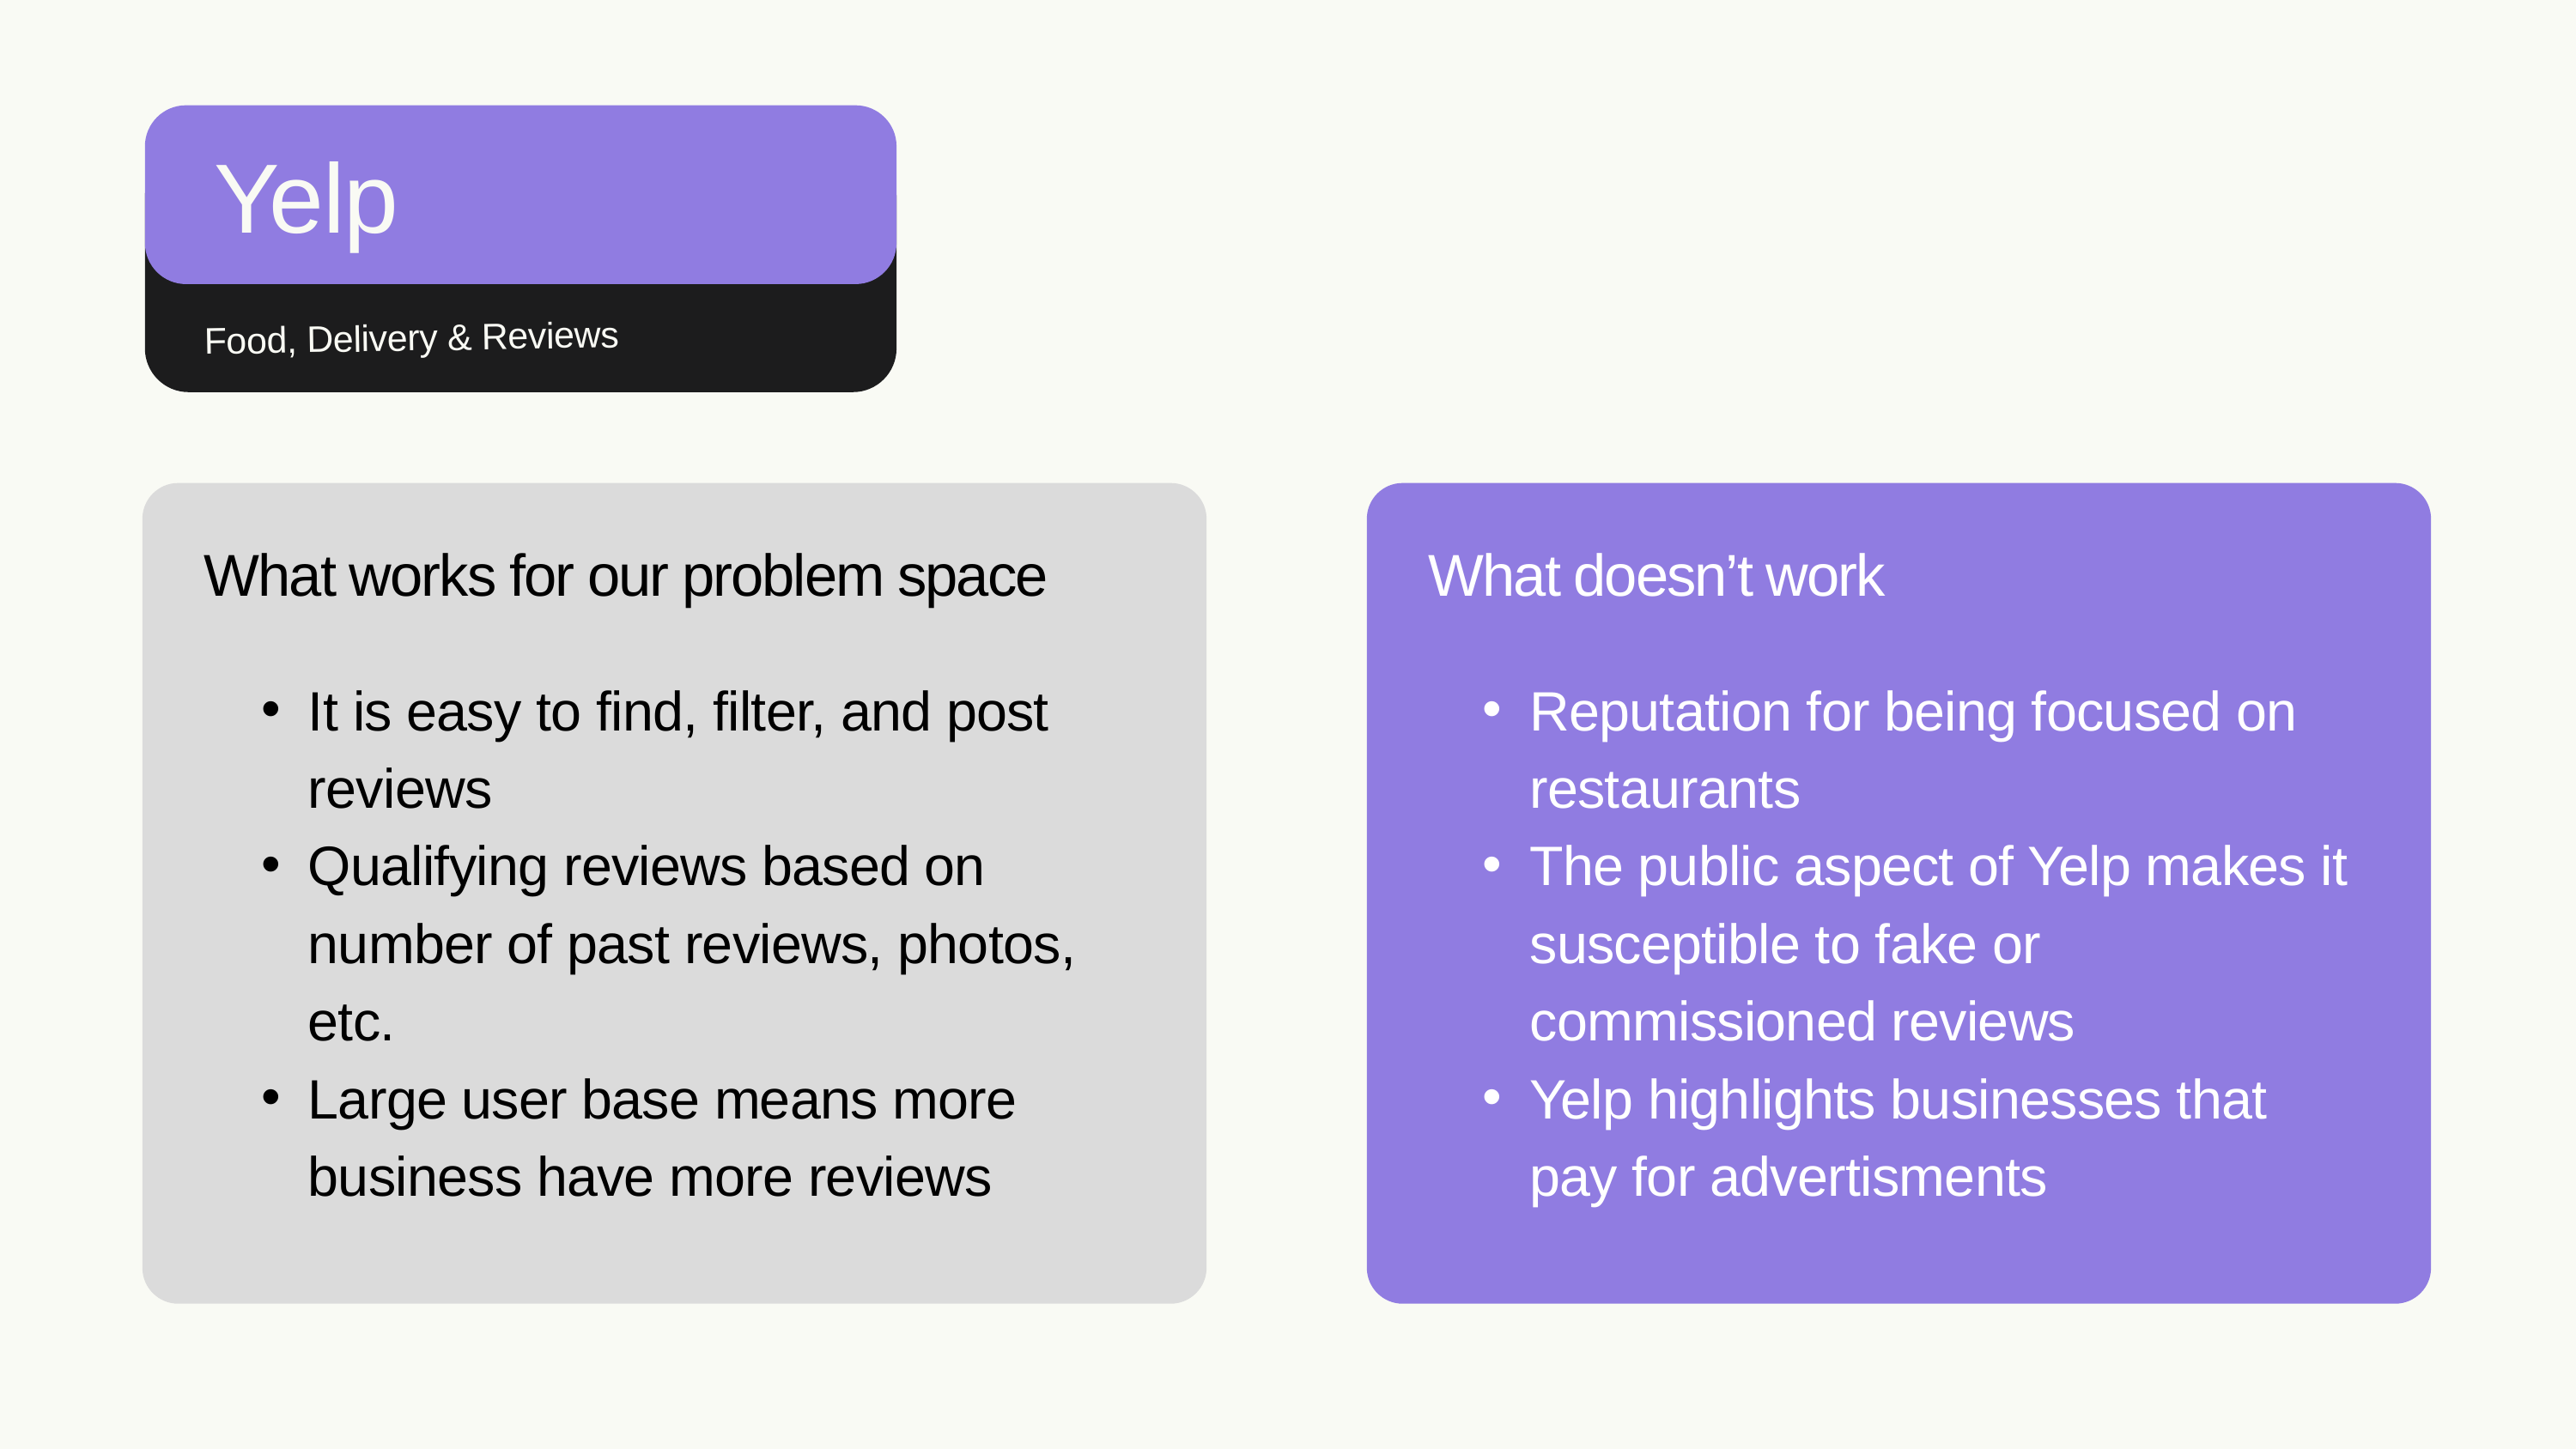

Yelp

Food, Delivery & Reviews

What works for our problem space
What doesn’t work
It is easy to find, filter, and post reviews
Qualifying reviews based on number of past reviews, photos, etc.
Large user base means more business have more reviews
Reputation for being focused on restaurants
The public aspect of Yelp makes it susceptible to fake or commissioned reviews
Yelp highlights businesses that pay for advertisments